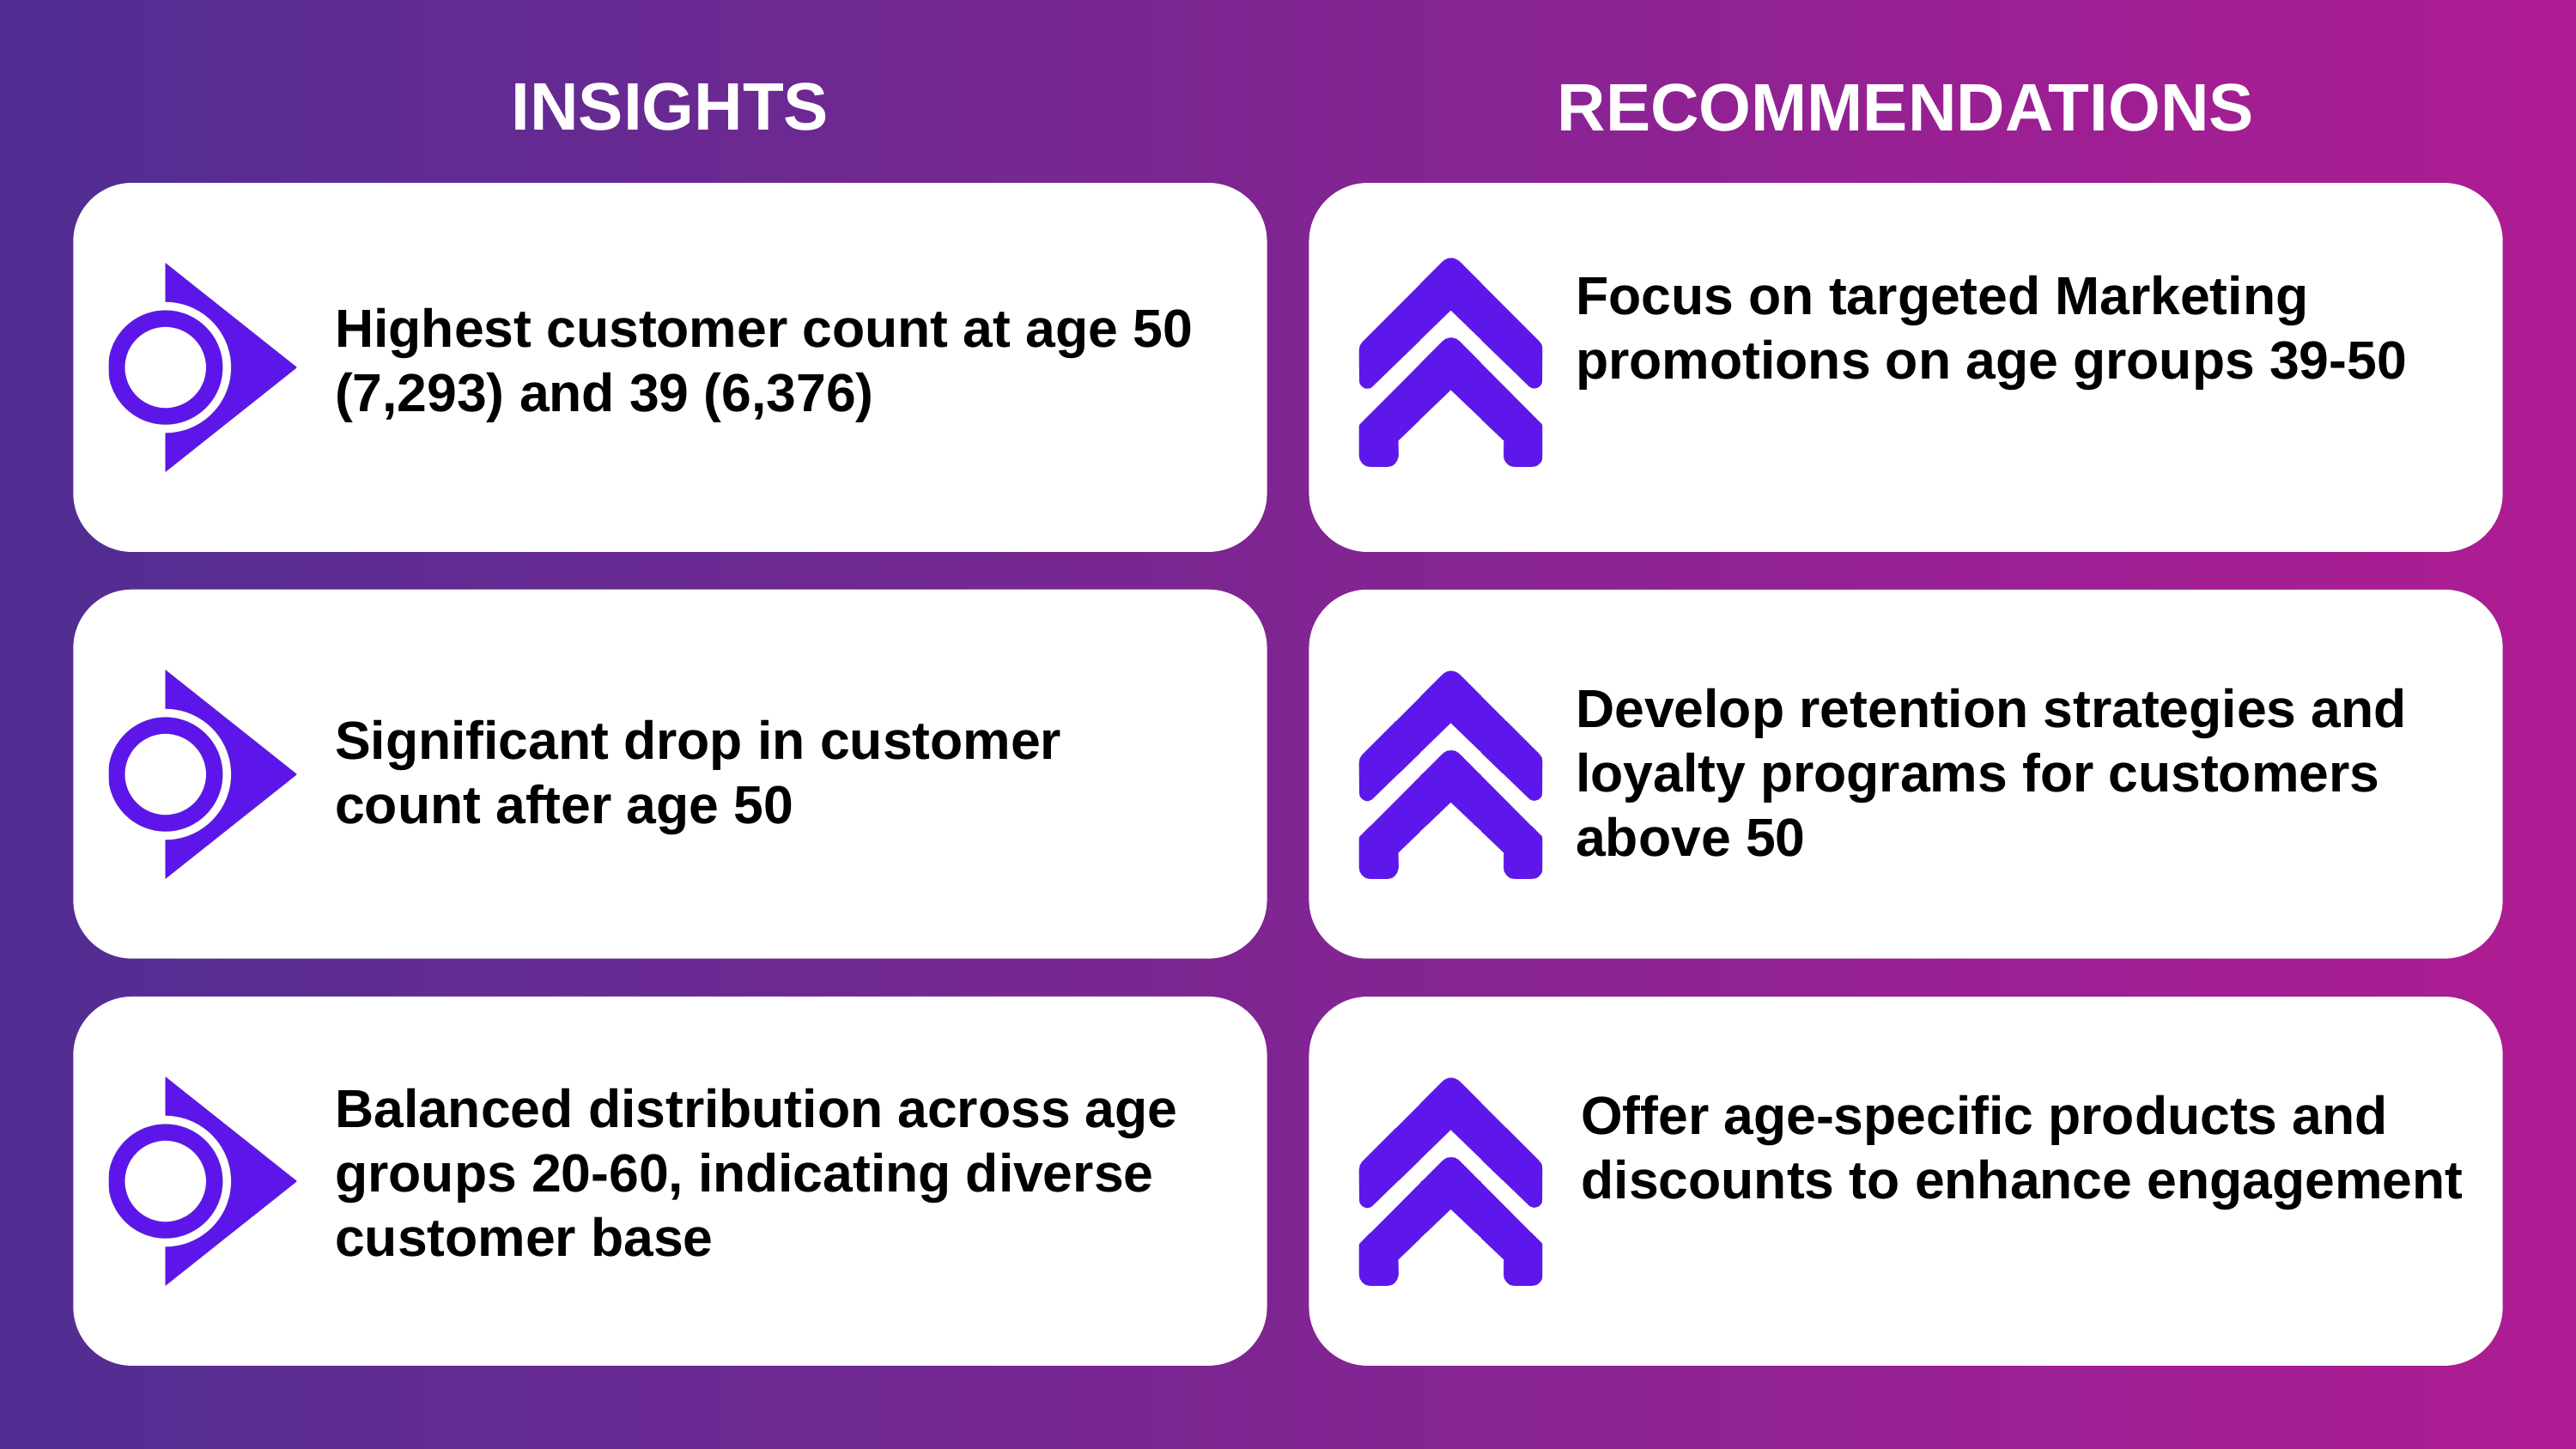

INSIGHTS
RECOMMENDATIONS

Focus on targeted Marketing promotions on age groups 39-50

Highest customer count at age 50 (7,293) and 39 (6,376)

Develop retention strategies and loyalty programs for customers above 50
Significant drop in customer count after age 50

Balanced distribution across age groups 20-60, indicating diverse customer base

Offer age-specific products and discounts to enhance engagement